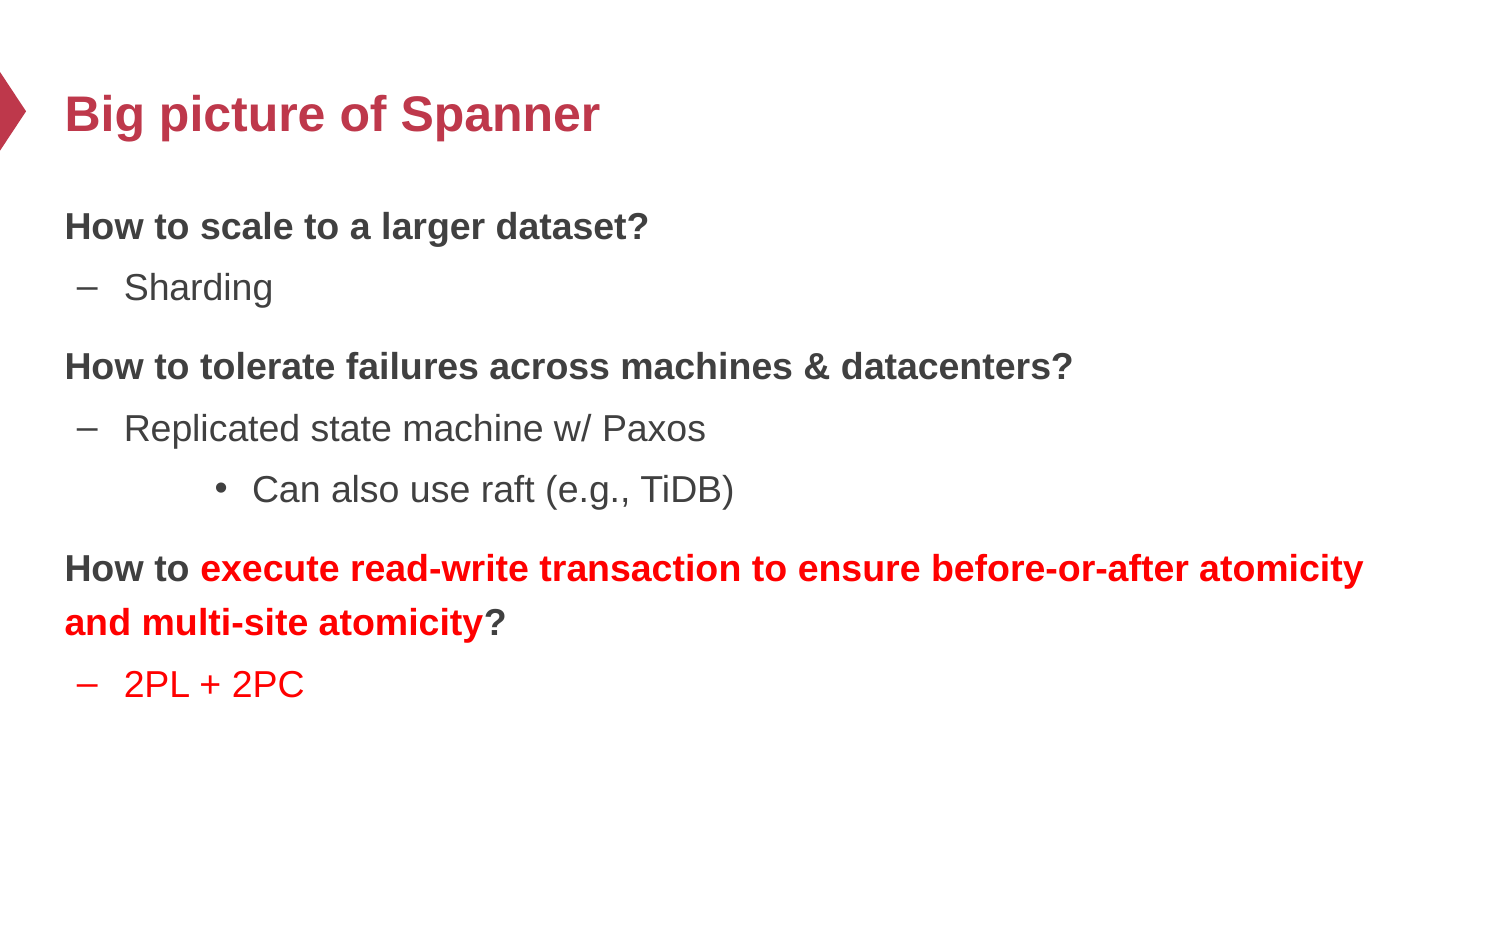

# Big picture of Spanner
How to scale to a larger dataset?
Sharding
How to tolerate failures across machines & datacenters?
Replicated state machine w/ Paxos
Can also use raft (e.g., TiDB)
How to execute read-write transaction to ensure before-or-after atomicity and multi-site atomicity?
2PL + 2PC

18